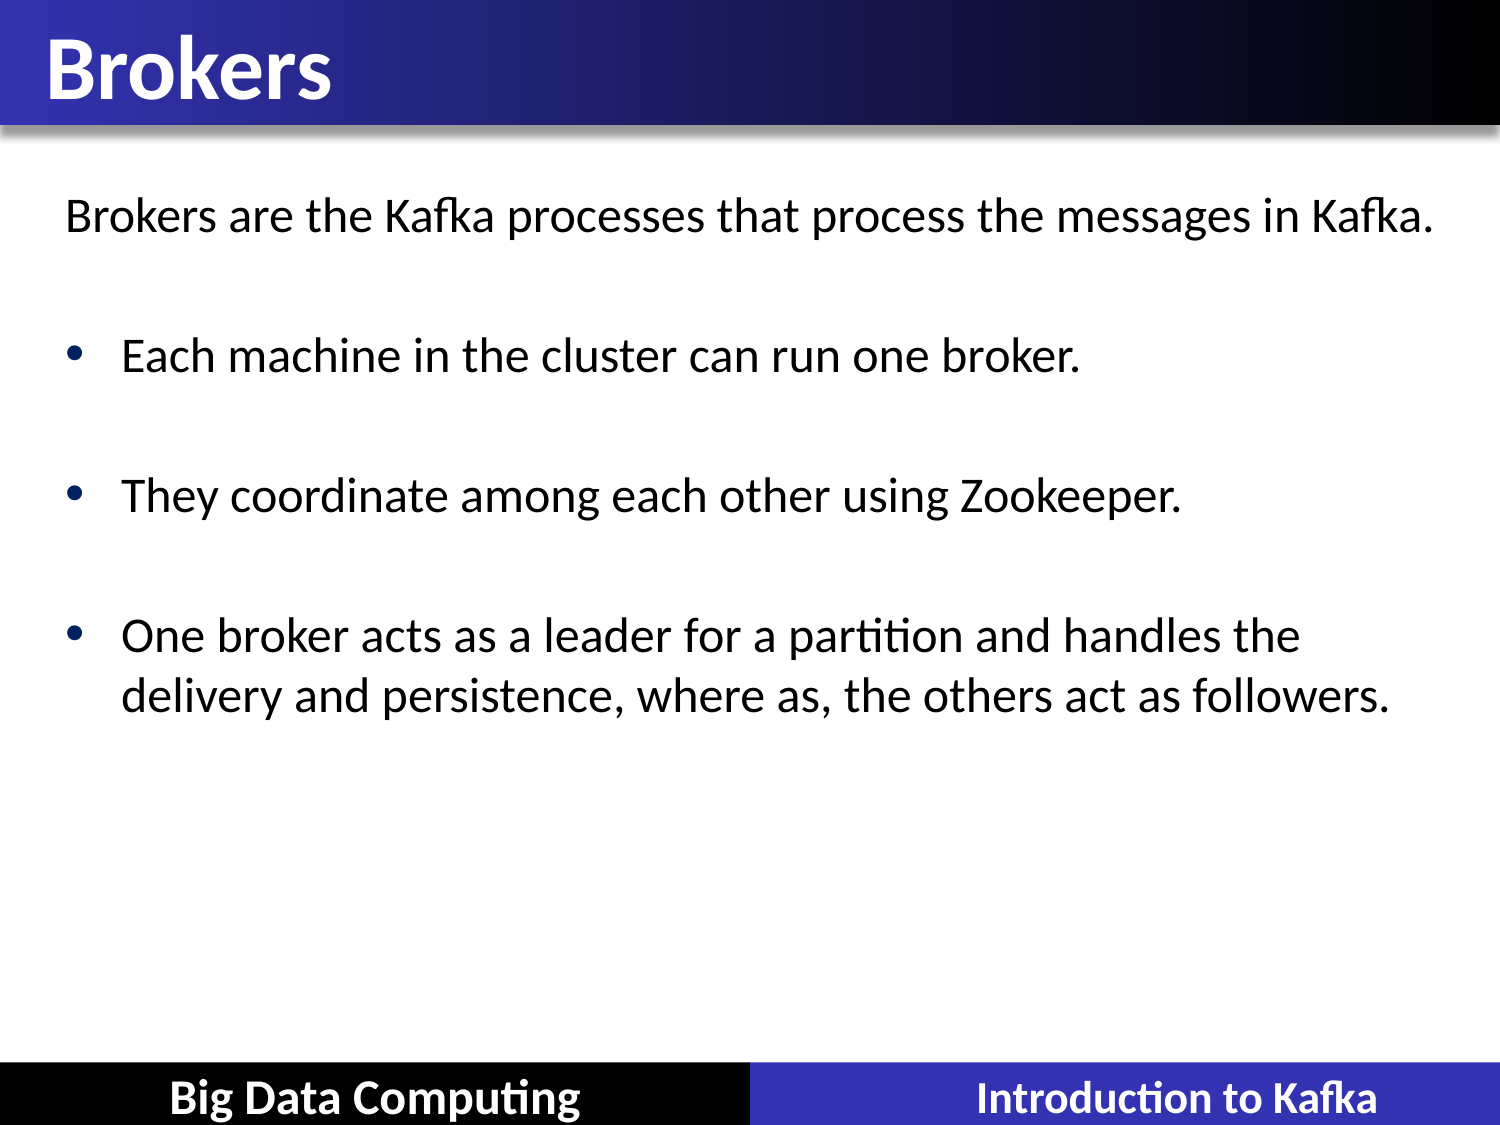

# Brokers
Brokers are the Kafka processes that process the messages in Kafka.

Each machine in the cluster can run one broker.

They coordinate among each other using Zookeeper.

One broker acts as a leader for a partition and handles the delivery and persistence, where as, the others act as followers.
Introduction to Kafka
Big Data Computing